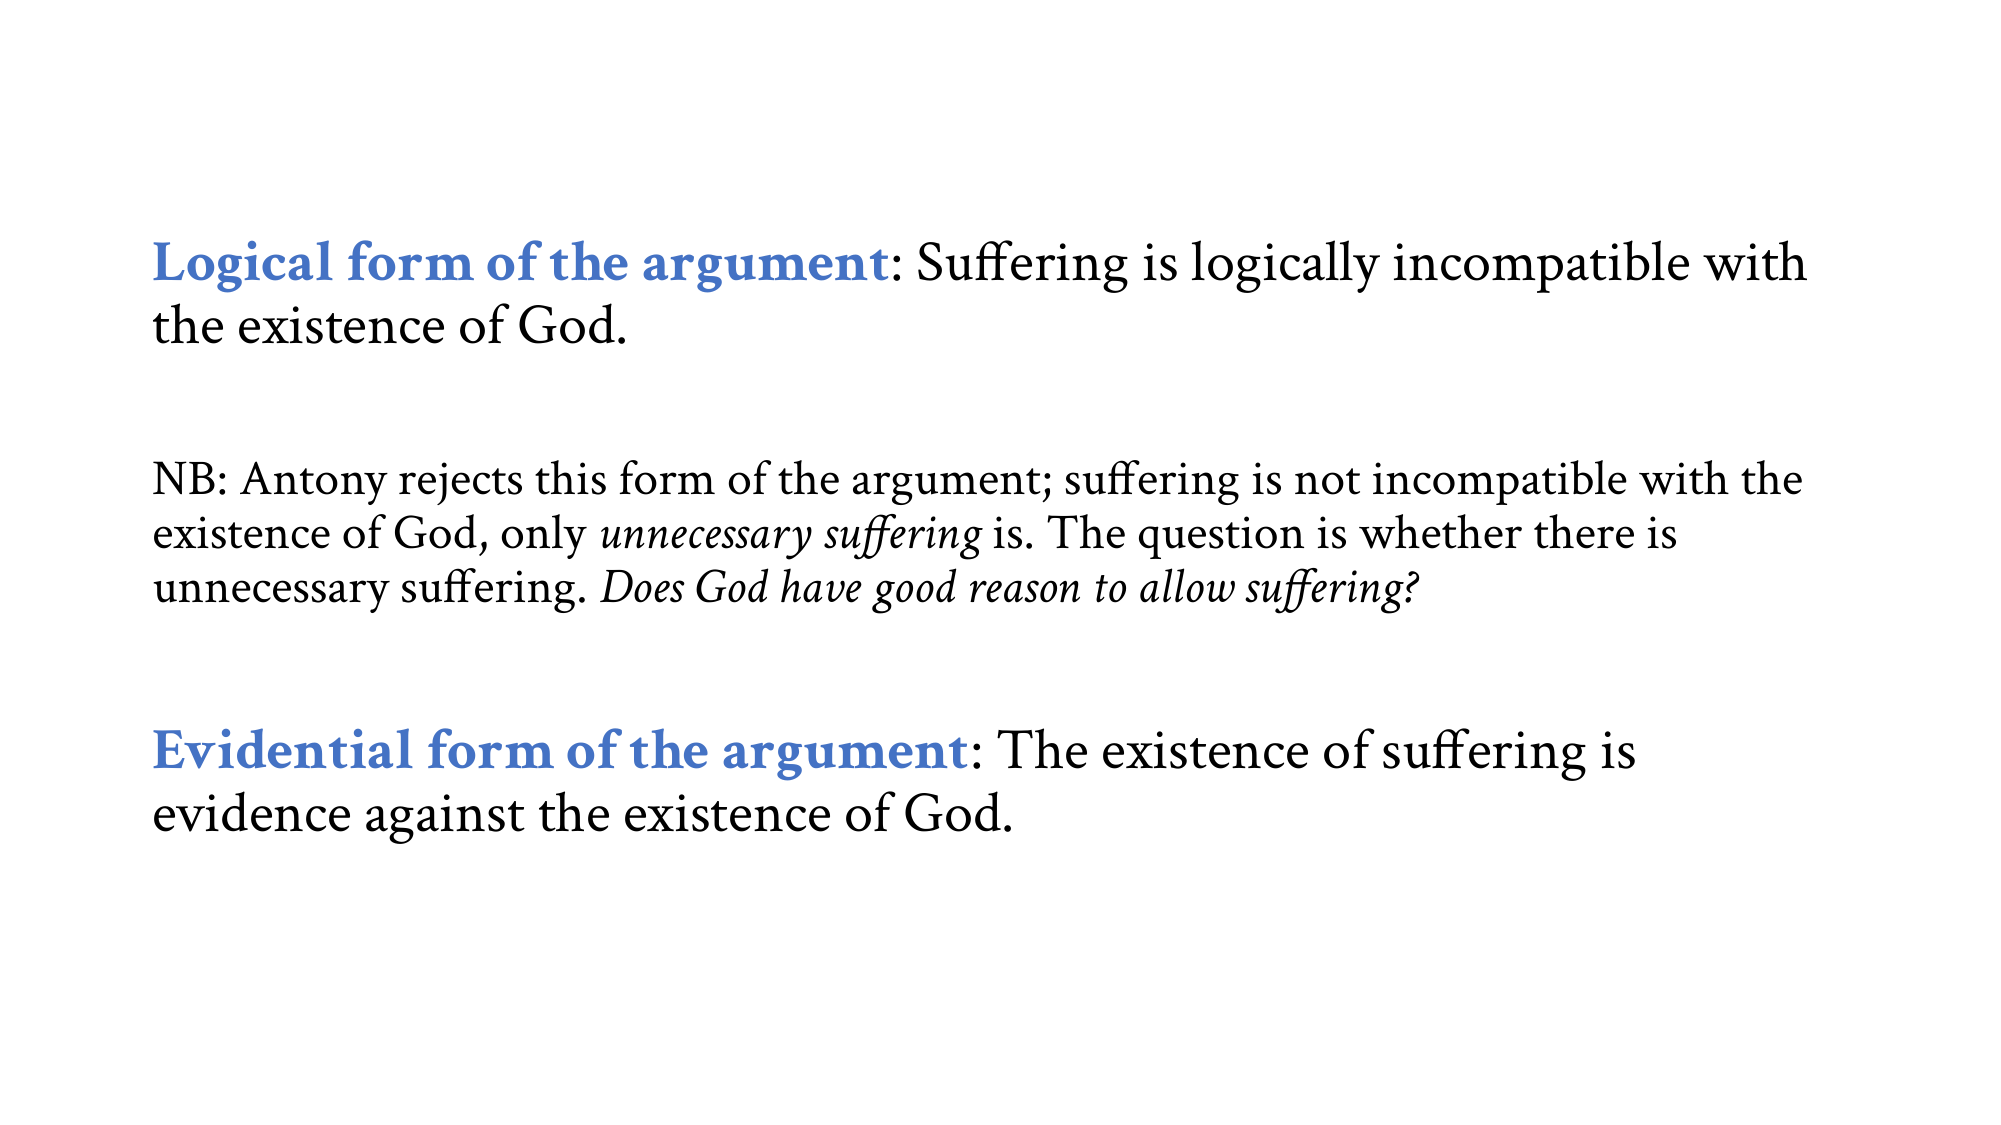

Logical form of the argument: Suffering is logically incompatible with the existence of God.

NB: Antony rejects this form of the argument; suffering is not incompatible with the existence of God, only unnecessary suffering is. The question is whether there is unnecessary suffering. Does God have good reason to allow suffering?

Evidential form of the argument: The existence of suffering is evidence against the existence of God.